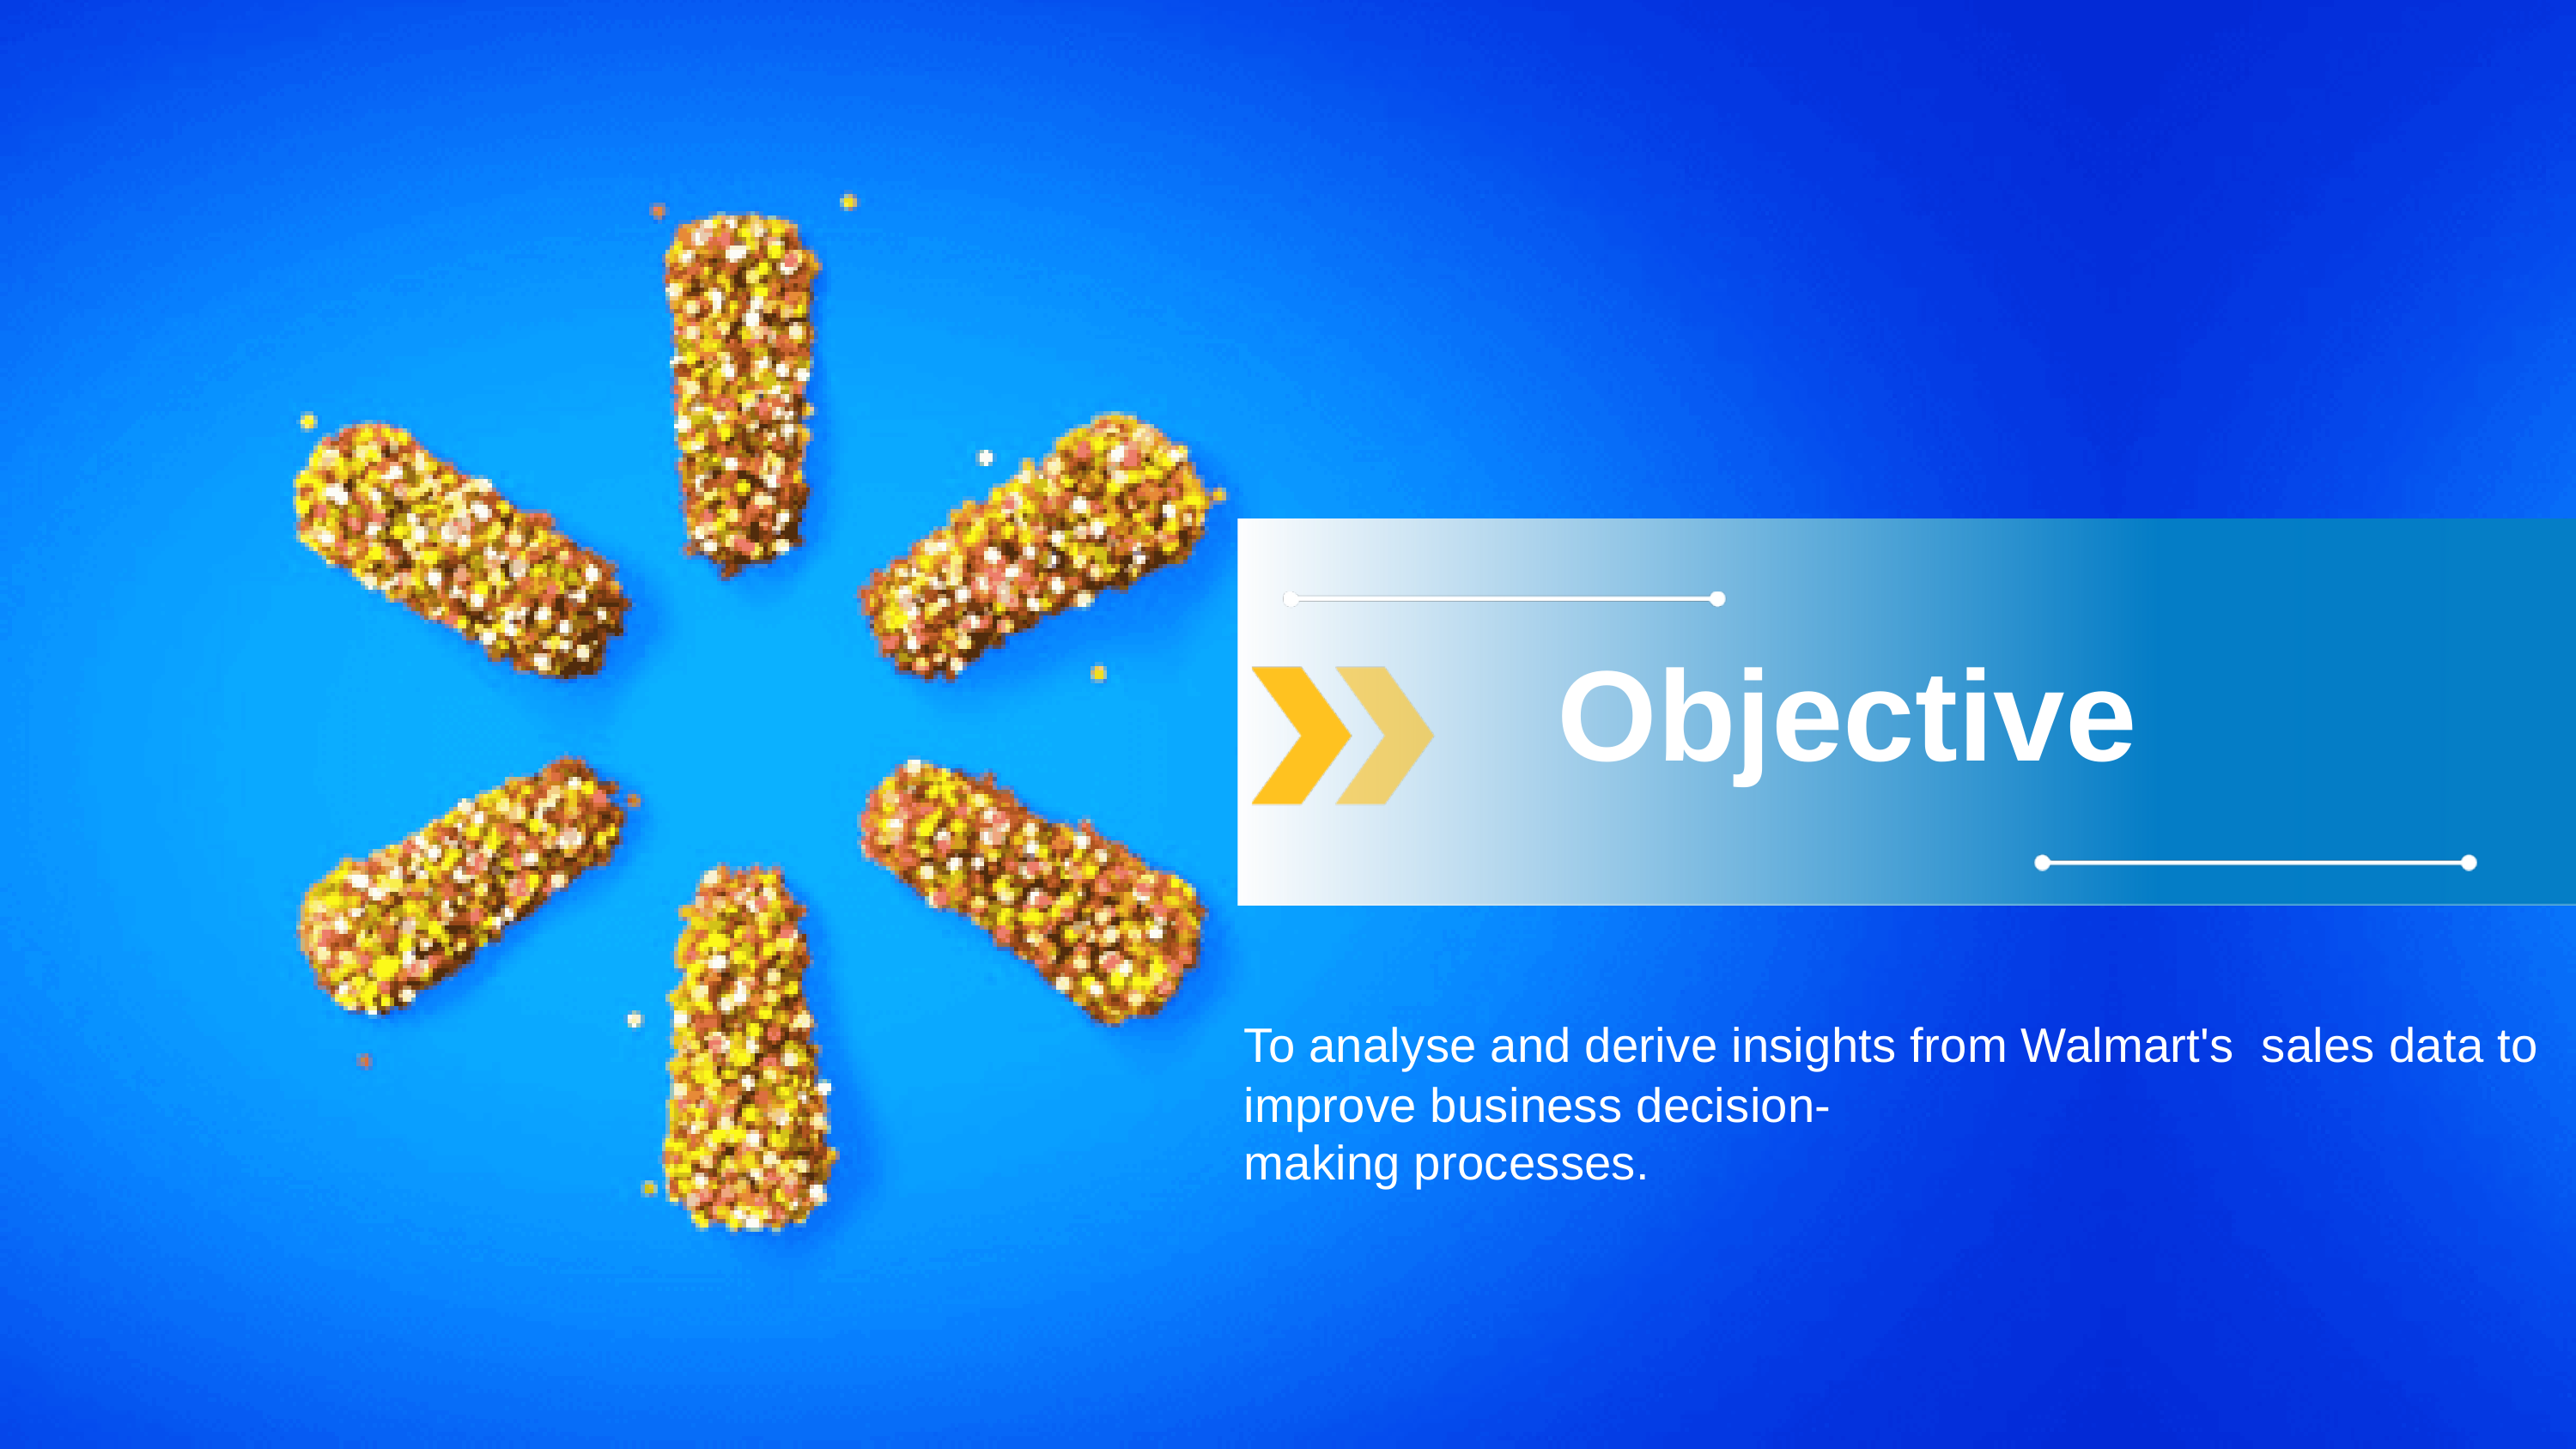

Objective
To analyse and derive insights from Walmart's  sales data to improve business decision-
making processes.